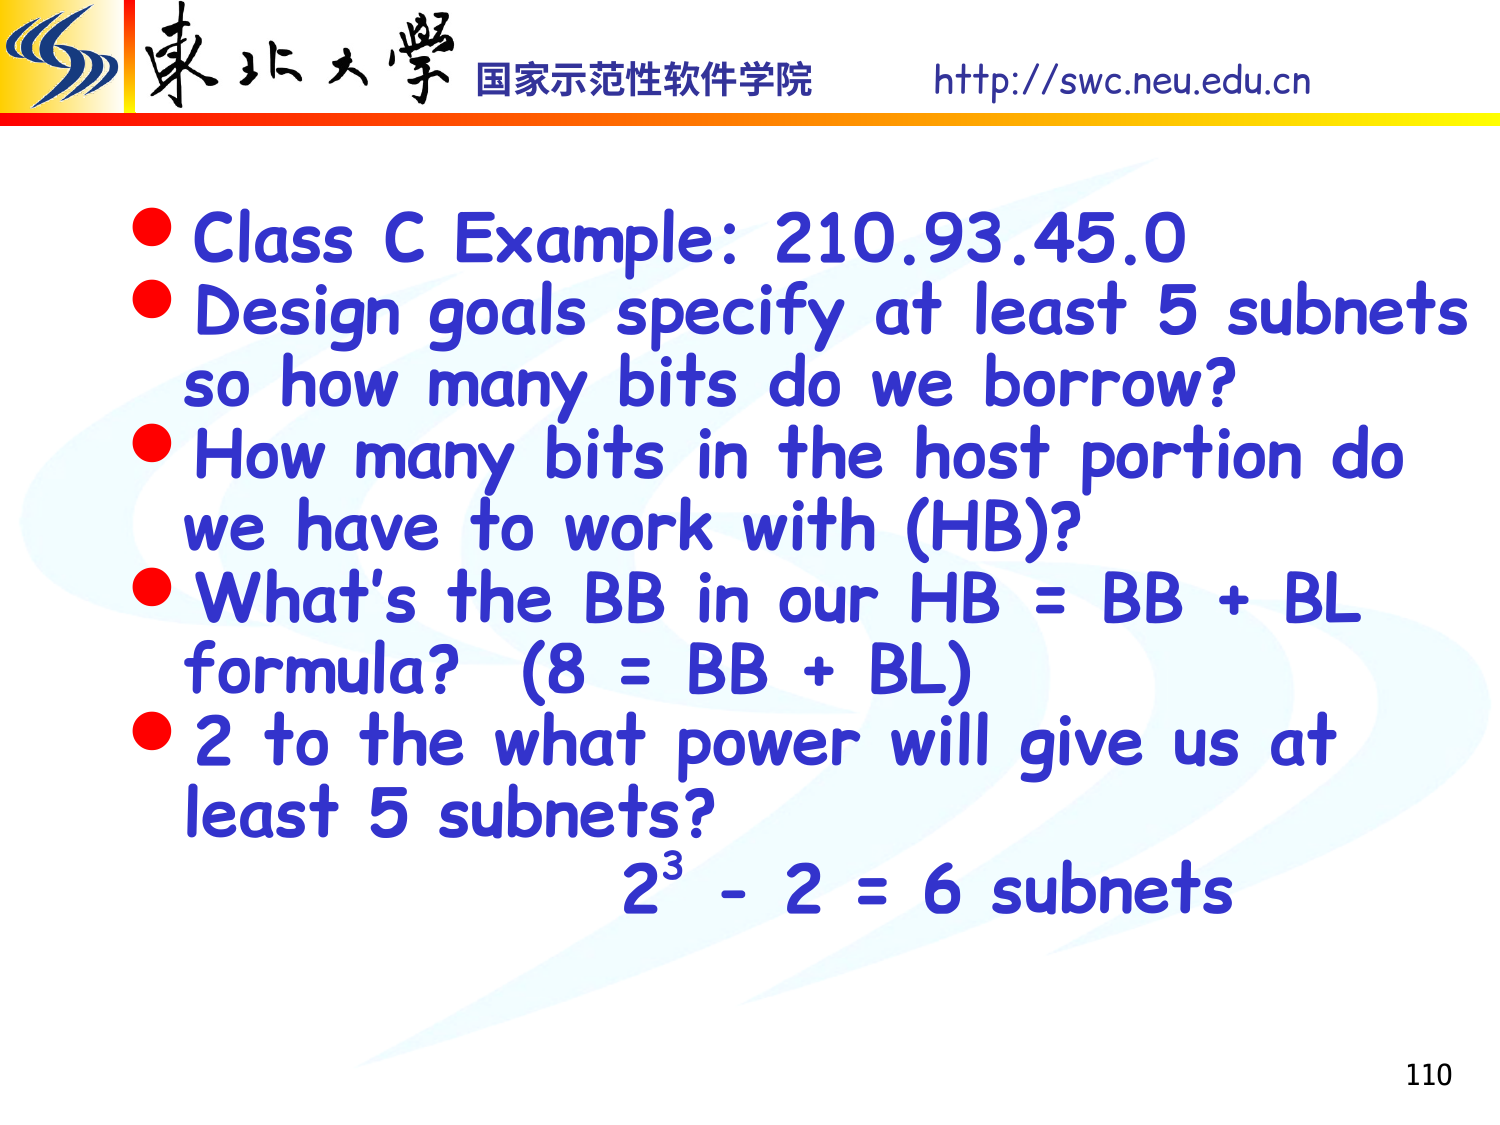

Class C Example: 210.93.45.0
Design goals specify at least 5 subnets so how many bits do we borrow?
How many bits in the host portion do we have to work with (HB)?
What’s the BB in our HB = BB + BL formula?  (8 = BB + BL)
2 to the what power will give us at least 5 subnets?
                 23 - 2 = 6 subnets
110